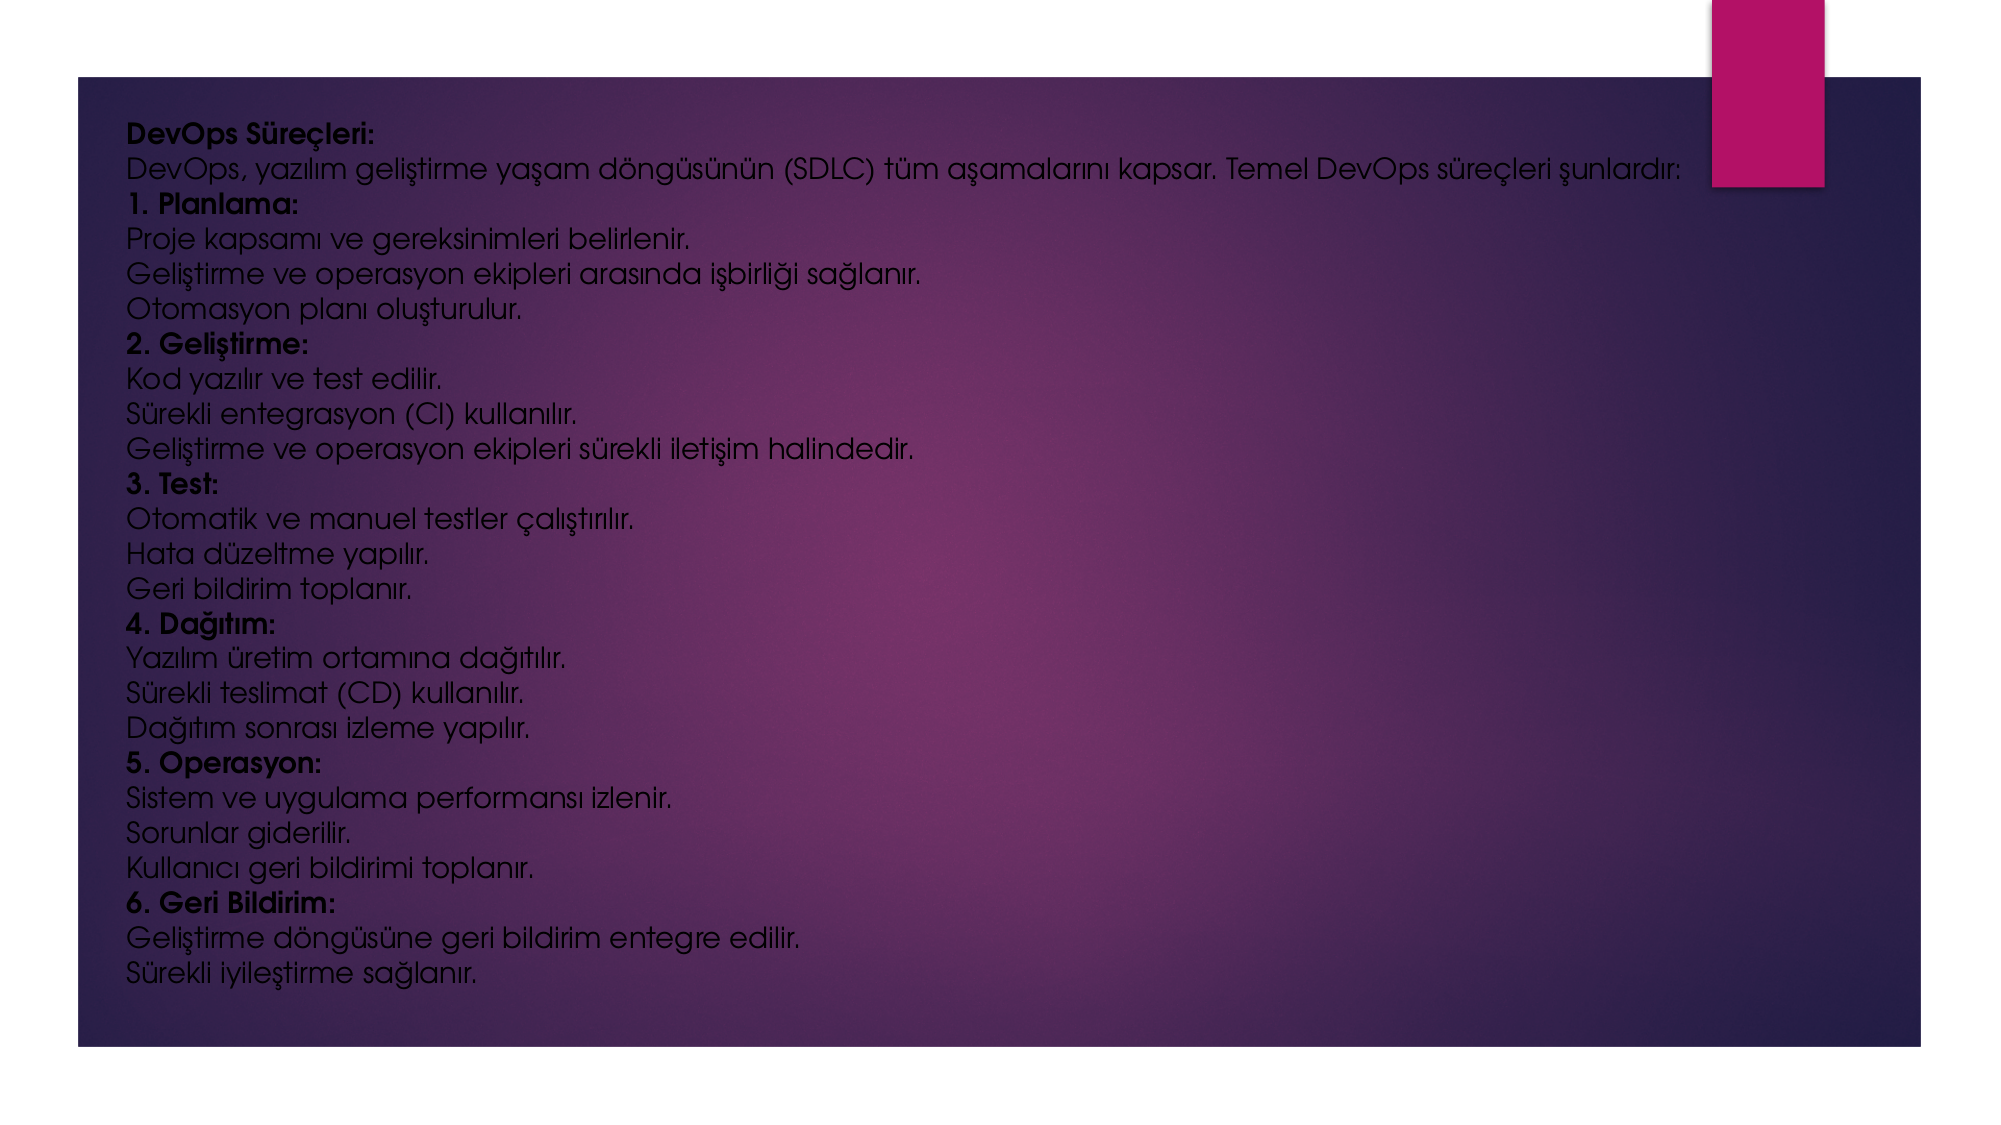

DevOps Süreçleri:
DevOps, yazılım geliştirme yaşam döngüsünün (SDLC) tüm aşamalarını kapsar. Temel DevOps süreçleri şunlardır:
1. Planlama:
Proje kapsamı ve gereksinimleri belirlenir.
Geliştirme ve operasyon ekipleri arasında işbirliği sağlanır.
Otomasyon planı oluşturulur.
2. Geliştirme:
Kod yazılır ve test edilir.
Sürekli entegrasyon (CI) kullanılır.
Geliştirme ve operasyon ekipleri sürekli iletişim halindedir.
3. Test:
Otomatik ve manuel testler çalıştırılır.
Hata düzeltme yapılır.
Geri bildirim toplanır.
4. Dağıtım:
Yazılım üretim ortamına dağıtılır.
Sürekli teslimat (CD) kullanılır.
Dağıtım sonrası izleme yapılır.
5. Operasyon:
Sistem ve uygulama performansı izlenir.
Sorunlar giderilir.
Kullanıcı geri bildirimi toplanır.
6. Geri Bildirim:
Geliştirme döngüsüne geri bildirim entegre edilir.
Sürekli iyileştirme sağlanır.